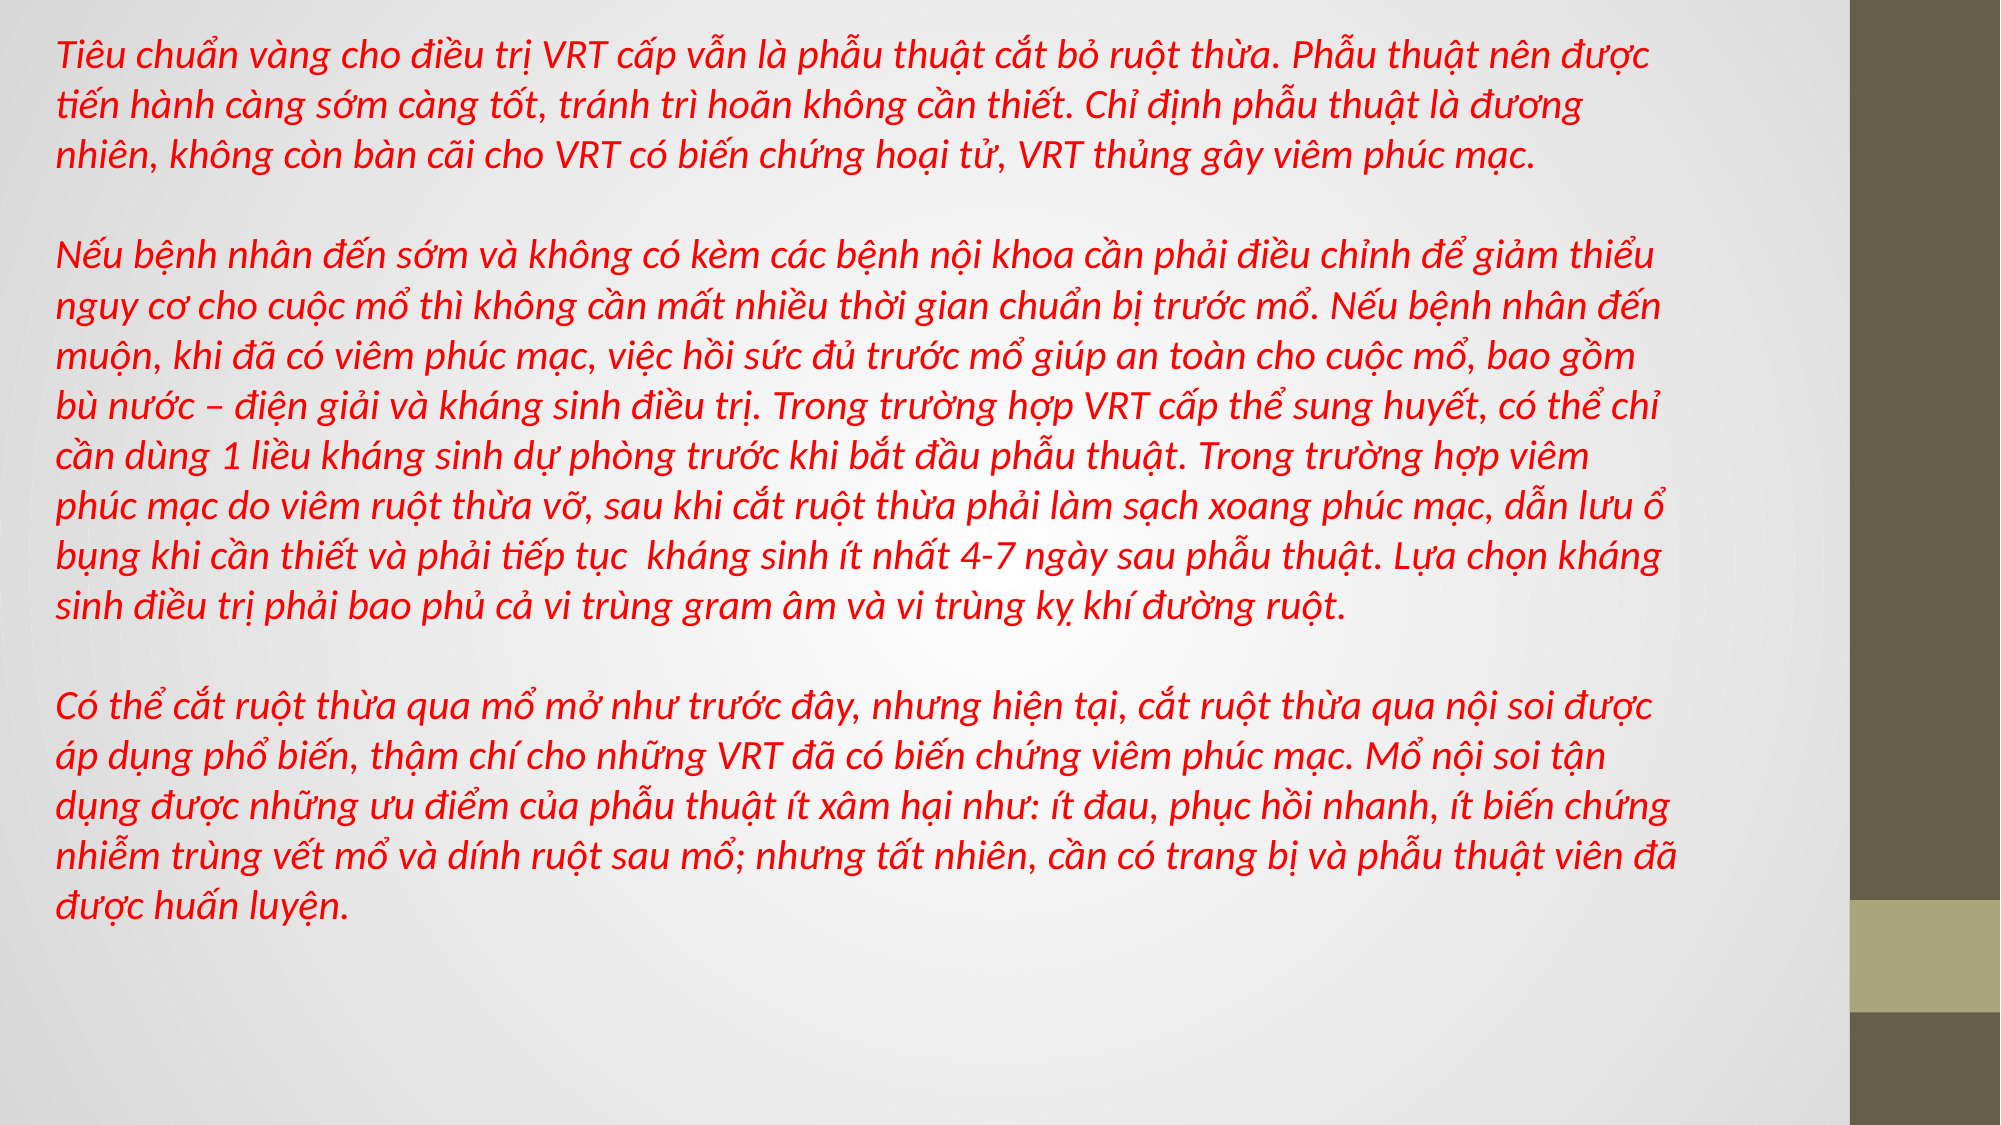

Tiêu chuẩn vàng cho điều trị VRT cấp vẫn là phẫu thuật cắt bỏ ruột thừa. Phẫu thuật nên được tiến hành càng sớm càng tốt, tránh trì hoãn không cần thiết. Chỉ định phẫu thuật là đương nhiên, không còn bàn cãi cho VRT có biến chứng hoại tử, VRT thủng gây viêm phúc mạc.

Nếu bệnh nhân đến sớm và không có kèm các bệnh nội khoa cần phải điều chỉnh để giảm thiểu nguy cơ cho cuộc mổ thì không cần mất nhiều thời gian chuẩn bị trước mổ. Nếu bệnh nhân đến muộn, khi đã có viêm phúc mạc, việc hồi sức đủ trước mổ giúp an toàn cho cuộc mổ, bao gồm bù nước – điện giải và kháng sinh điều trị. Trong trường hợp VRT cấp thể sung huyết, có thể chỉ cần dùng 1 liều kháng sinh dự phòng trước khi bắt đầu phẫu thuật. Trong trường hợp viêm phúc mạc do viêm ruột thừa vỡ, sau khi cắt ruột thừa phải làm sạch xoang phúc mạc, dẫn lưu ổ bụng khi cần thiết và phải tiếp tục  kháng sinh ít nhất 4-7 ngày sau phẫu thuật. Lựa chọn kháng sinh điều trị phải bao phủ cả vi trùng gram âm và vi trùng kỵ khí đường ruột.

Có thể cắt ruột thừa qua mổ mở như trước đây, nhưng hiện tại, cắt ruột thừa qua nội soi được áp dụng phổ biến, thậm chí cho những VRT đã có biến chứng viêm phúc mạc. Mổ nội soi tận dụng được những ưu điểm của phẫu thuật ít xâm hại như: ít đau, phục hồi nhanh, ít biến chứng nhiễm trùng vết mổ và dính ruột sau mổ; nhưng tất nhiên, cần có trang bị và phẫu thuật viên đã được huấn luyện.